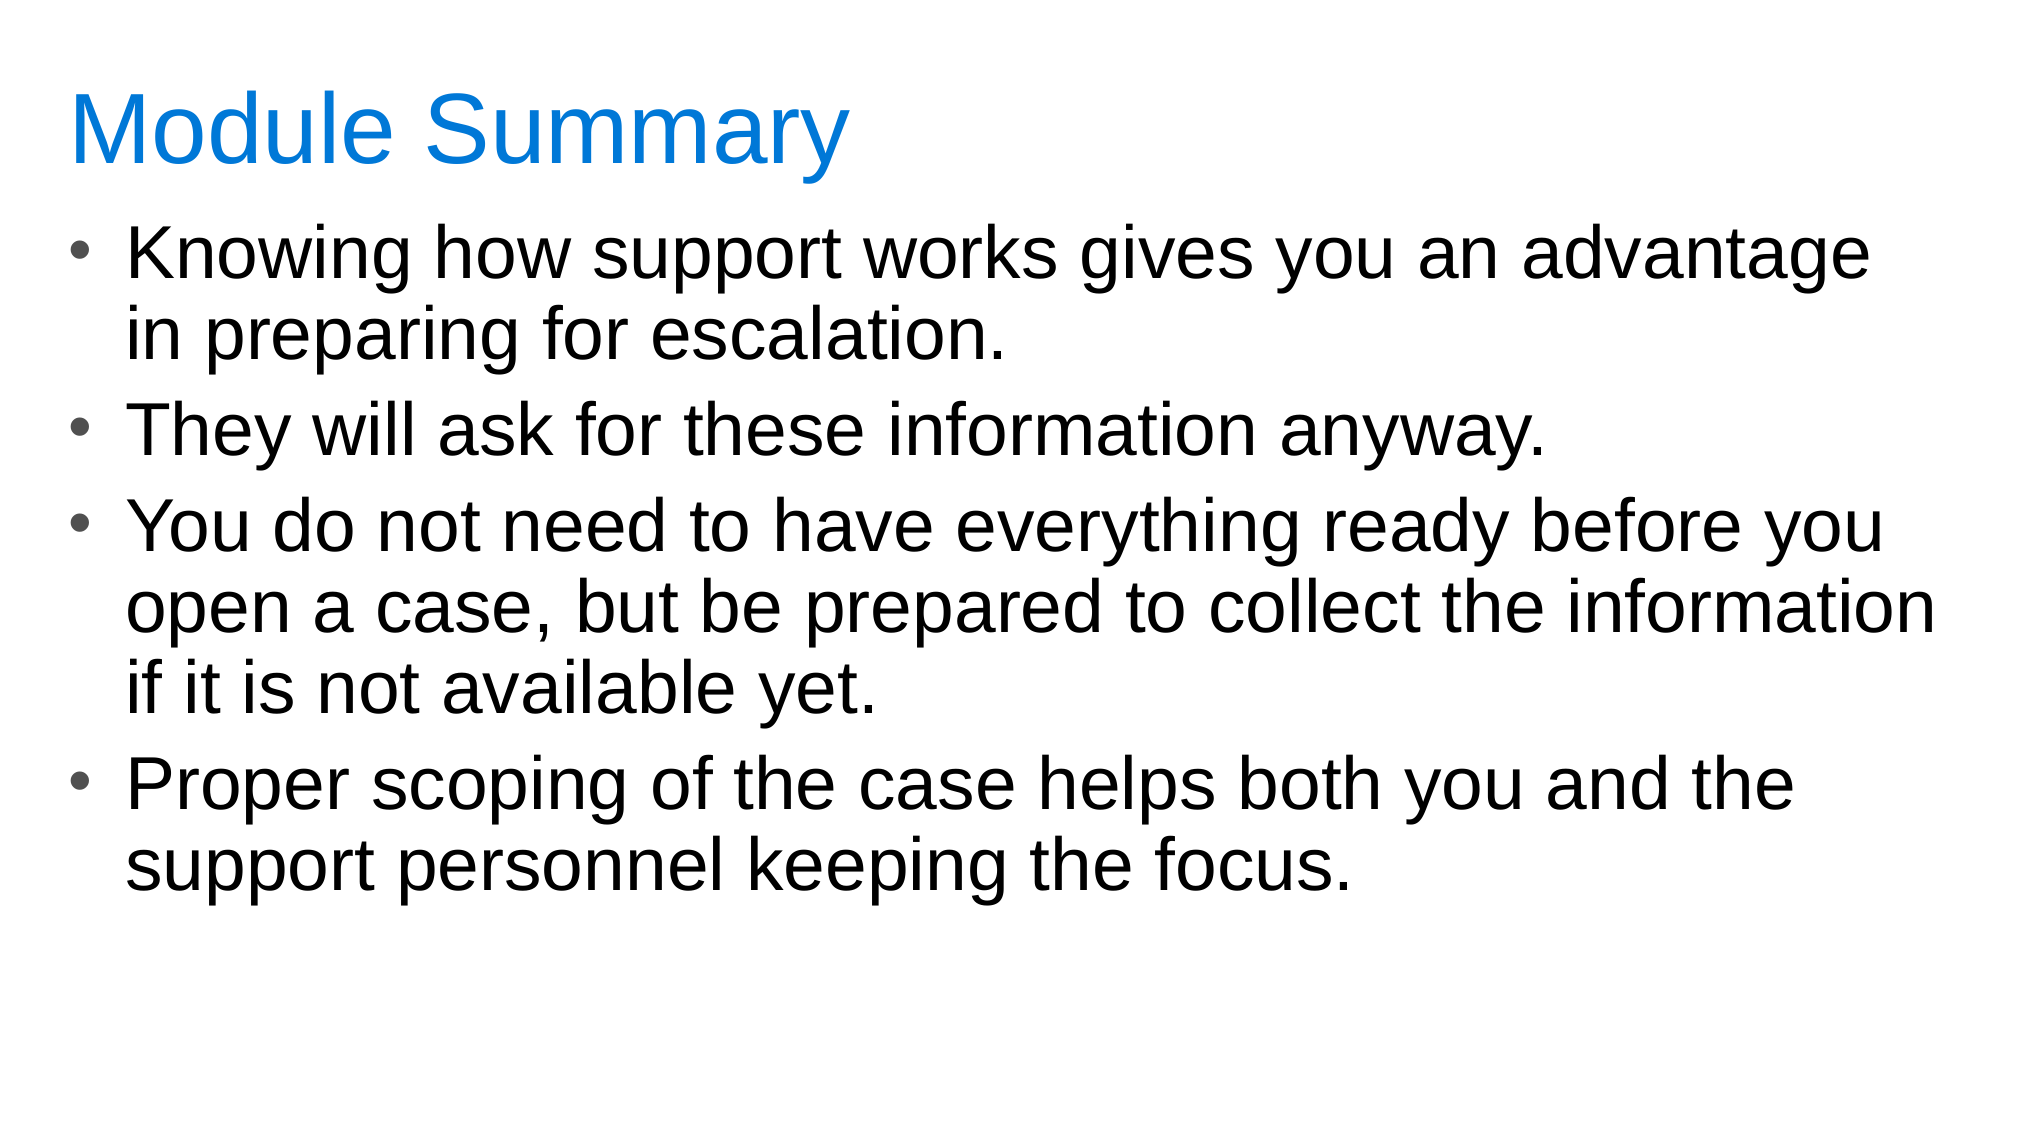

Knowing how support works gives you an advantage in preparing for escalation.
They will ask for these information anyway.
You do not need to have everything ready before you open a case, but be prepared to collect the information if it is not available yet.
Proper scoping of the case helps both you and the support personnel keeping the focus.